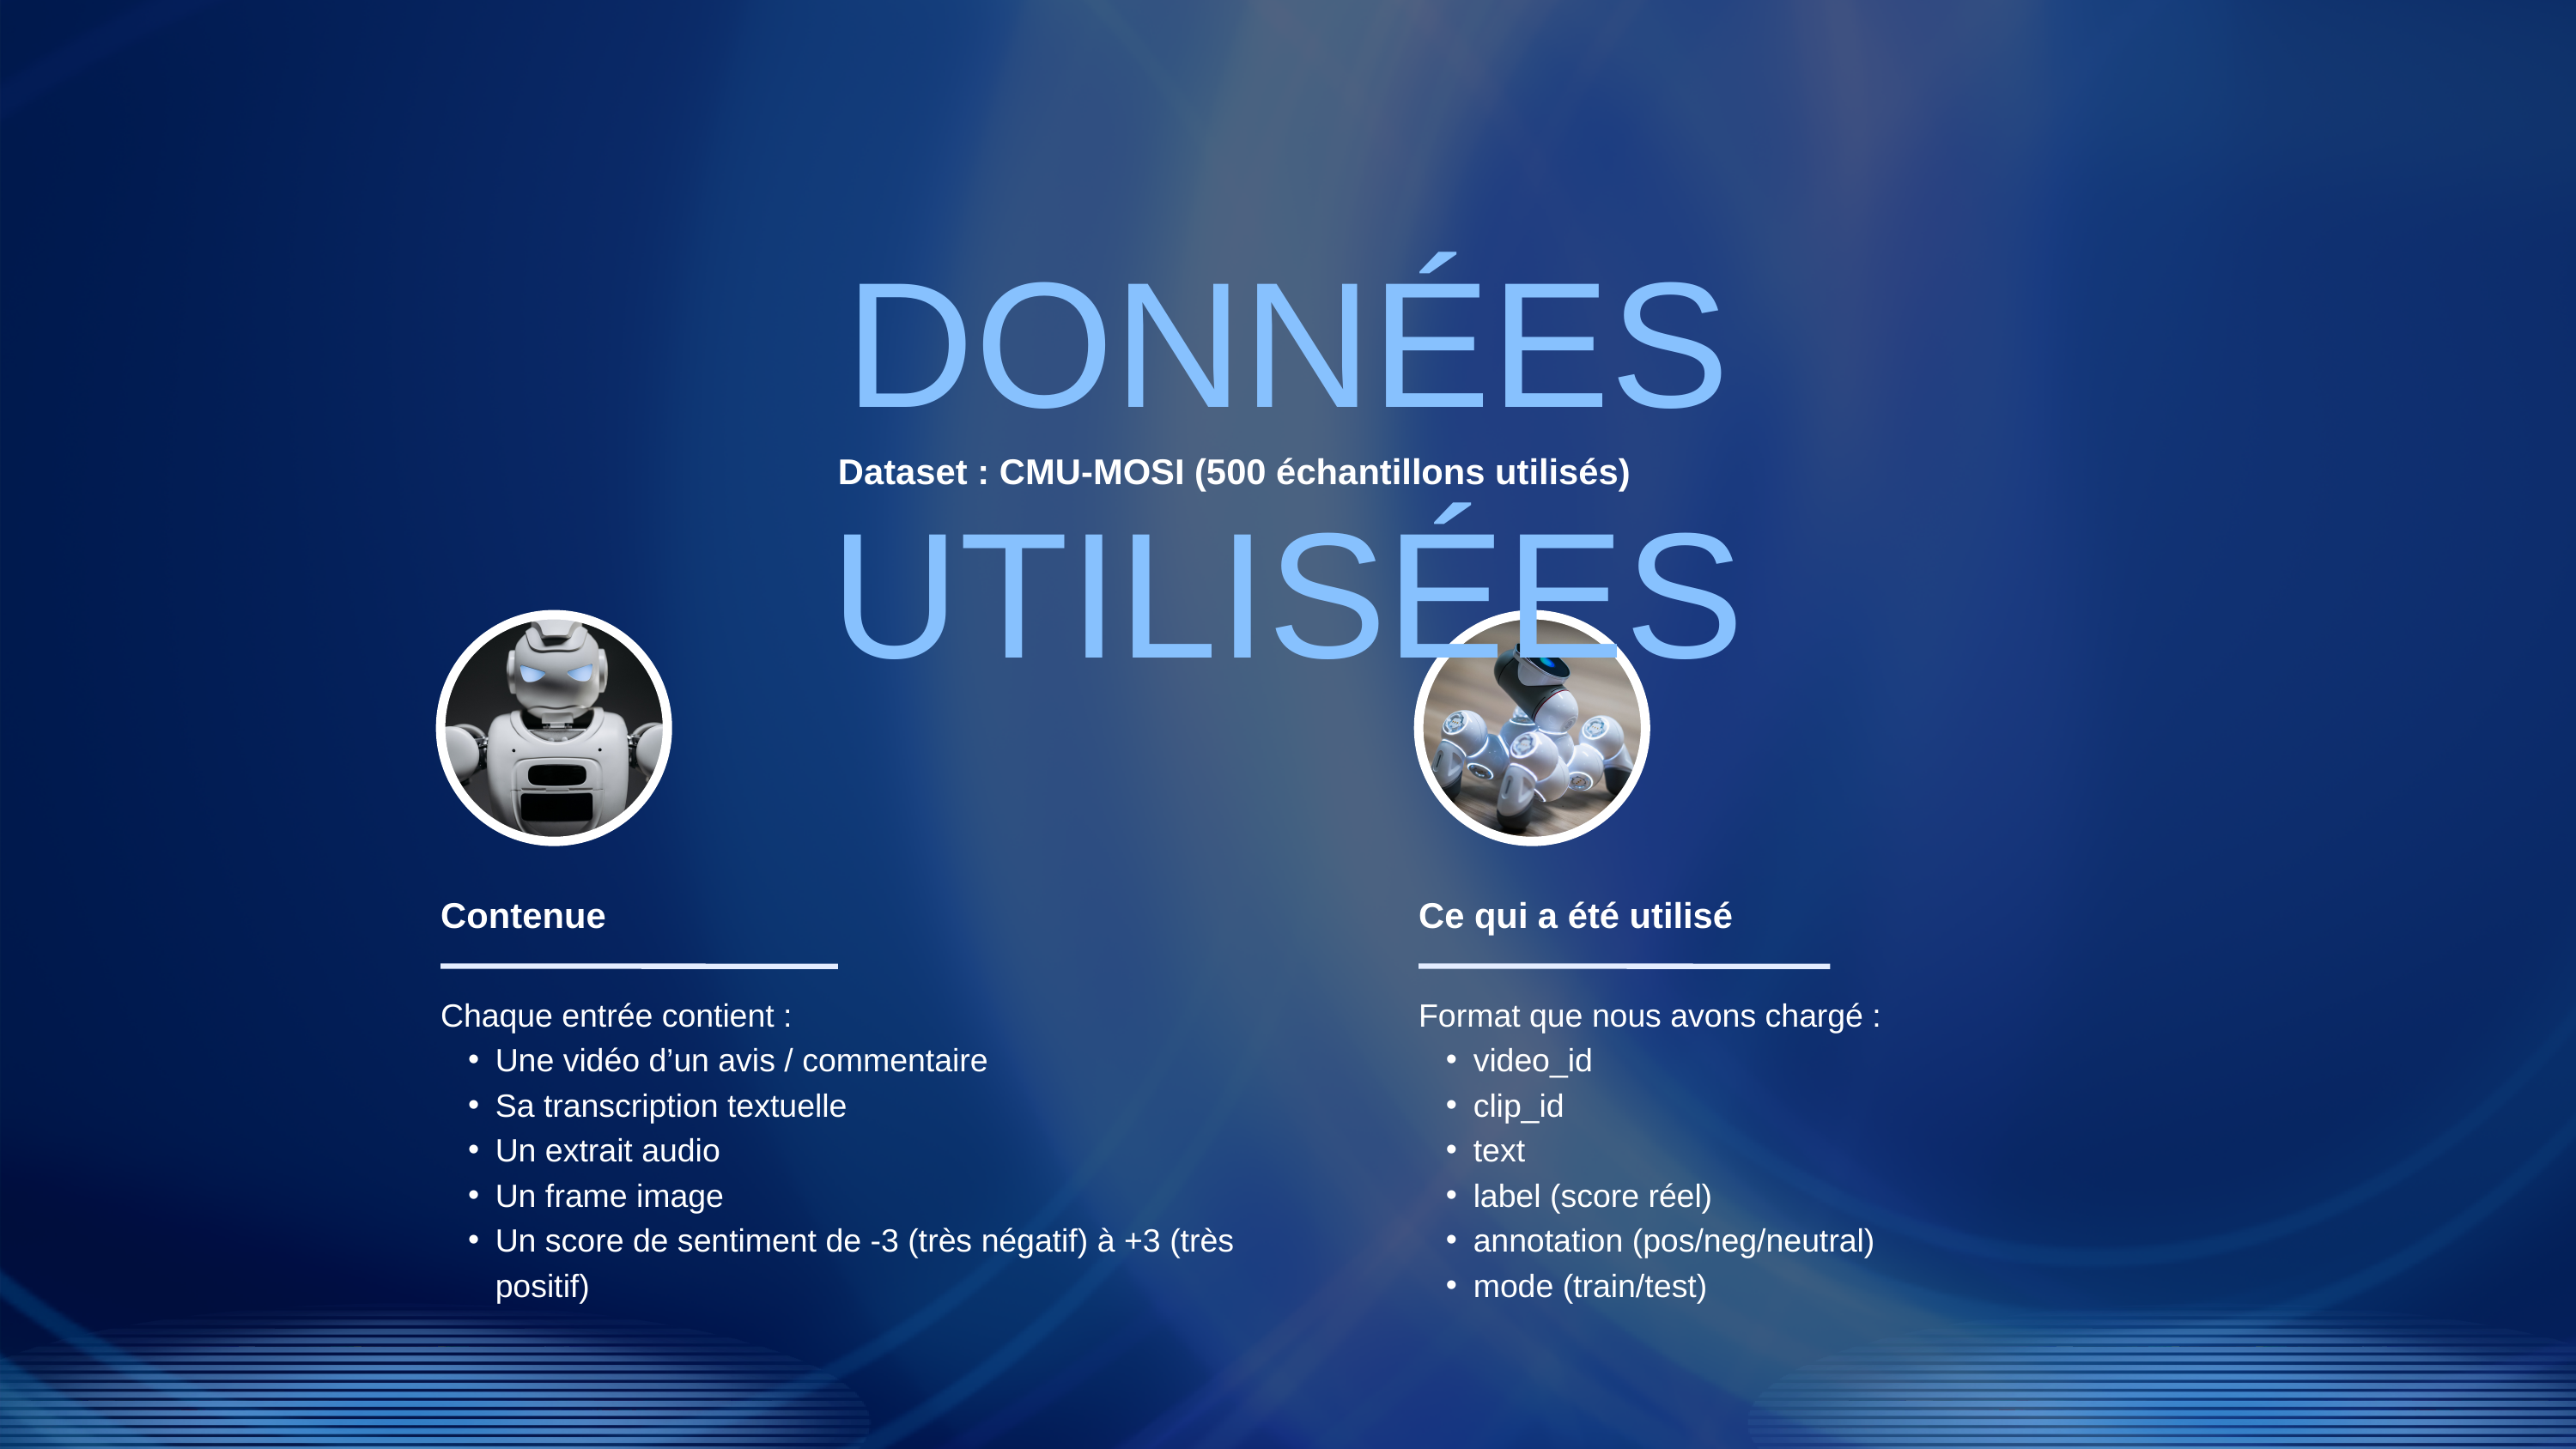

DONNÉES UTILISÉES
Dataset : CMU-MOSI (500 échantillons utilisés)

Contenue
Ce qui a été utilisé

Chaque entrée contient :
Une vidéo d’un avis / commentaire
Sa transcription textuelle
Un extrait audio
Un frame image
Un score de sentiment de -3 (très négatif) à +3 (très positif)

Format que nous avons chargé :
video_id
clip_id
text
label (score réel)
annotation (pos/neg/neutral)
mode (train/test)